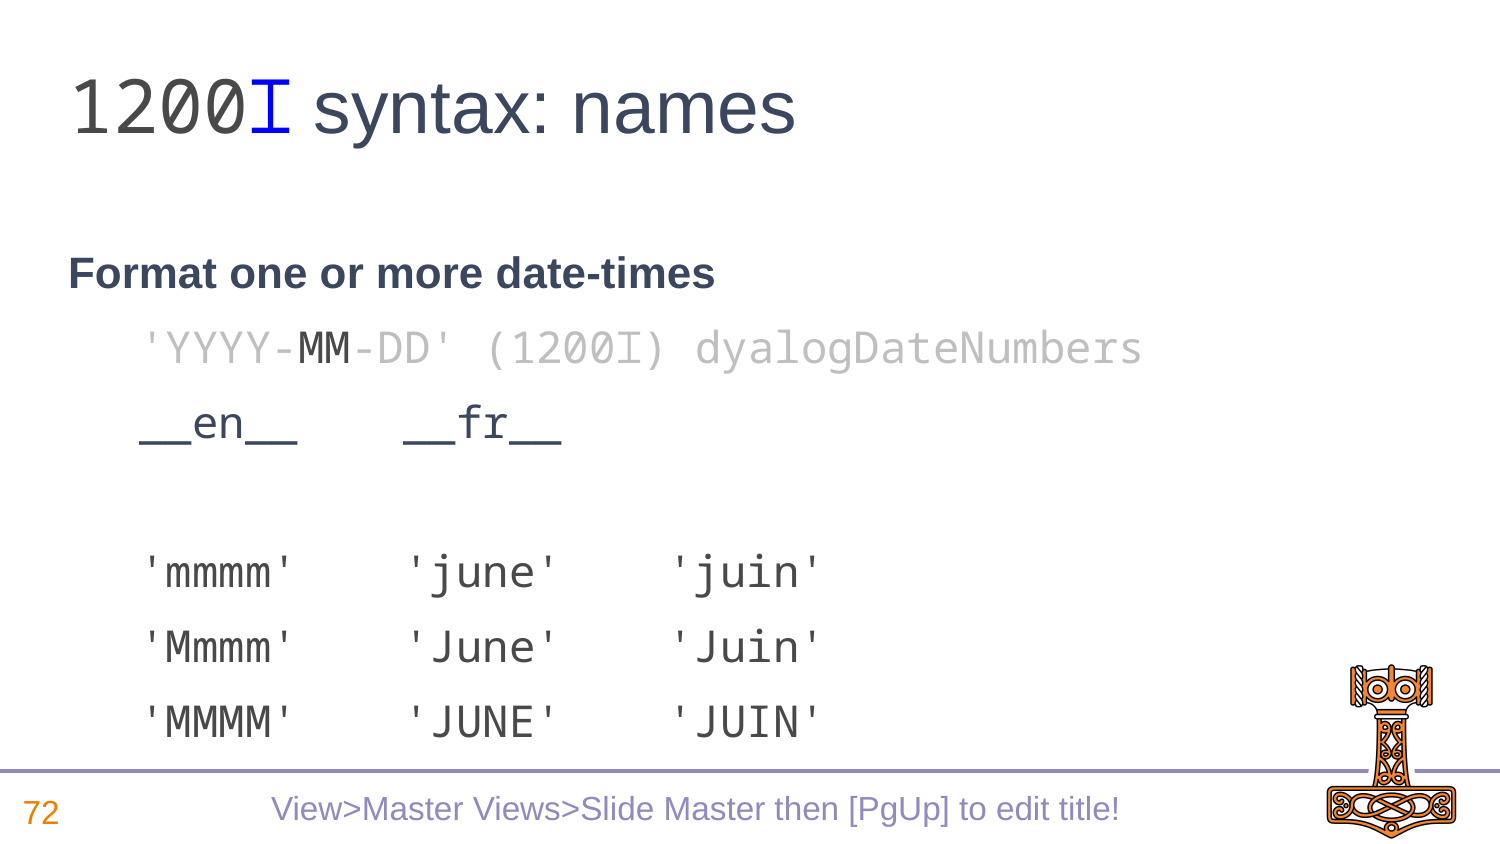

# 1200⌶ syntax: names
Format one or more date-times
'YYYY-MM-DD' (1200⌶) dyalogDateNumbers
	__en__	__fr__

'mmmm'	'june'	'juin'
'Mmmm'	'June'	'Juin'
'MMMM'	'JUNE'	'JUIN'